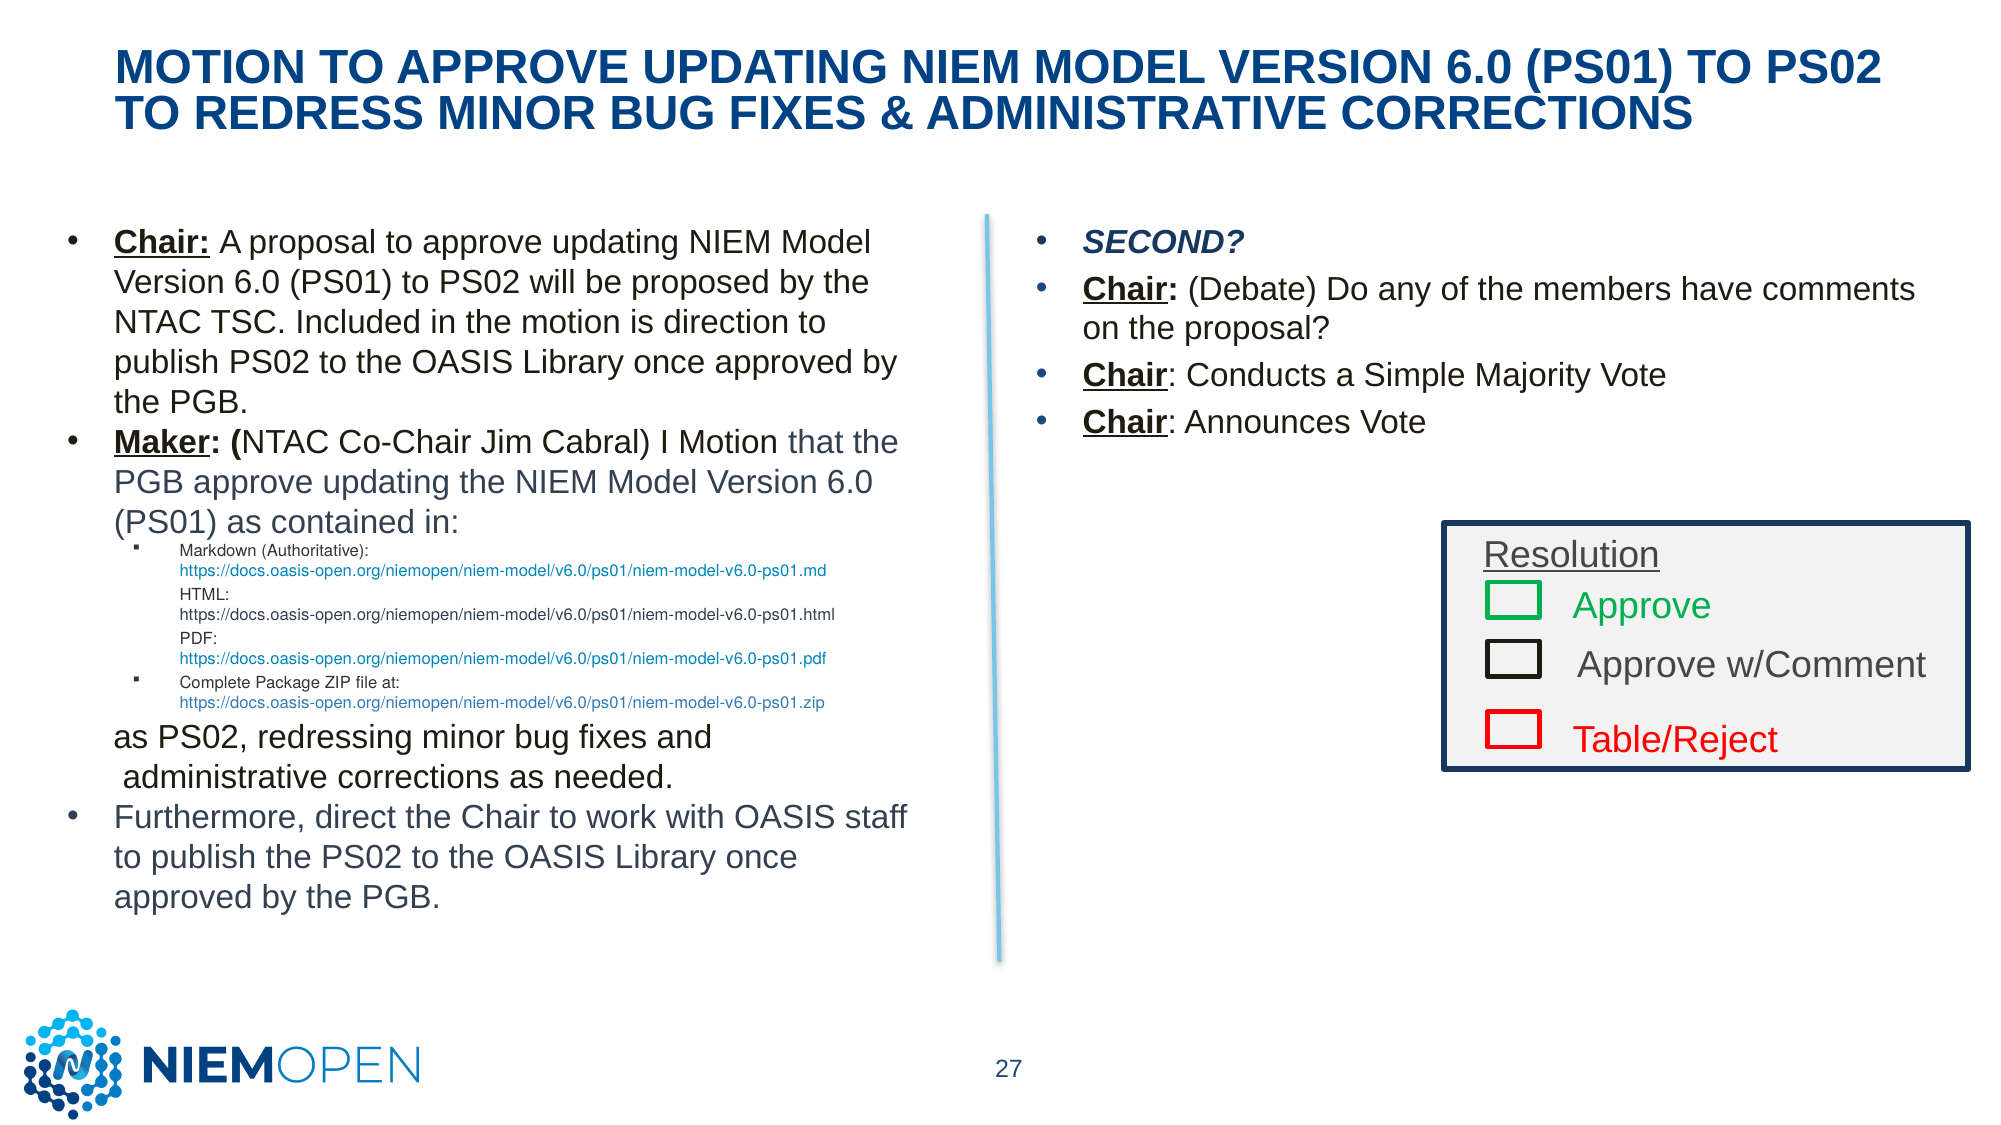

# Motion to Approve Updating NIEM Model version 6.0 (PS01) to PS02 to redress MINOR Bug Fixes & administrative corrections
Chair: A proposal to approve updating NIEM Model Version 6.0 (PS01) to PS02 will be proposed by the NTAC TSC. Included in the motion is direction to publish PS02 to the OASIS Library once approved by the PGB.
Maker: (NTAC Co-Chair Jim Cabral) I Motion that the PGB approve updating the NIEM Model Version 6.0 (PS01) as contained in:
Markdown (Authoritative):
https://docs.oasis-open.org/niemopen/niem-model/v6.0/ps01/niem-model-v6.0-ps01.md
HTML:
https://docs.oasis-open.org/niemopen/niem-model/v6.0/ps01/niem-model-v6.0-ps01.html
PDF:
https://docs.oasis-open.org/niemopen/niem-model/v6.0/ps01/niem-model-v6.0-ps01.pdf
Complete Package ZIP file at:
https://docs.oasis-open.org/niemopen/niem-model/v6.0/ps01/niem-model-v6.0-ps01.zip
     as PS02, redressing minor bug fixes and
      administrative corrections as needed.
Furthermore, direct the Chair to work with OASIS staff to publish the PS02 to the OASIS Library once approved by the PGB.

SECOND?
Chair: (Debate) Do any of the members have comments on the proposal?
Chair: Conducts a Simple Majority Vote
Chair: Announces Vote

Resolution

Approve

Approve w/Comment

Table/Reject

27